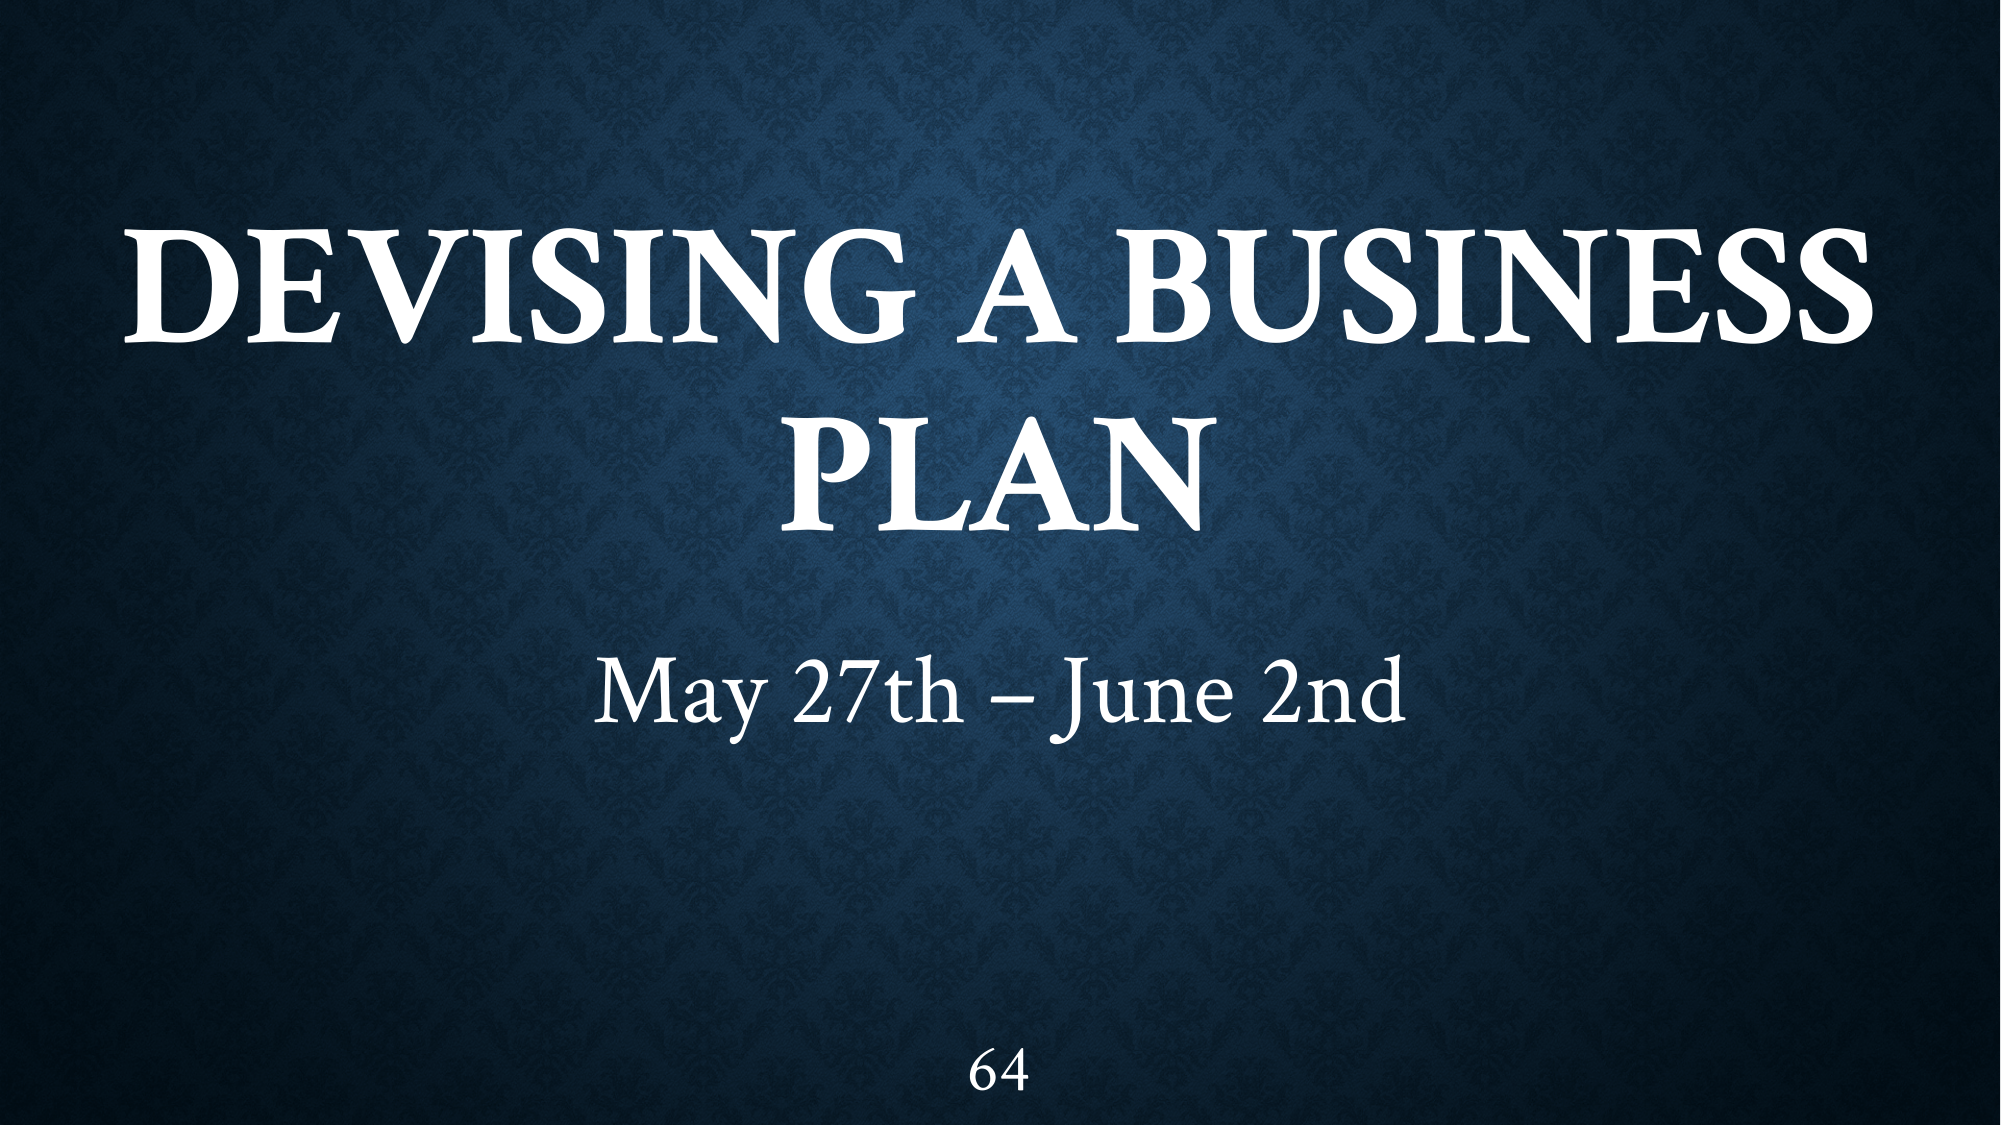

# Devising a business plan
May 27th – June 2nd
64